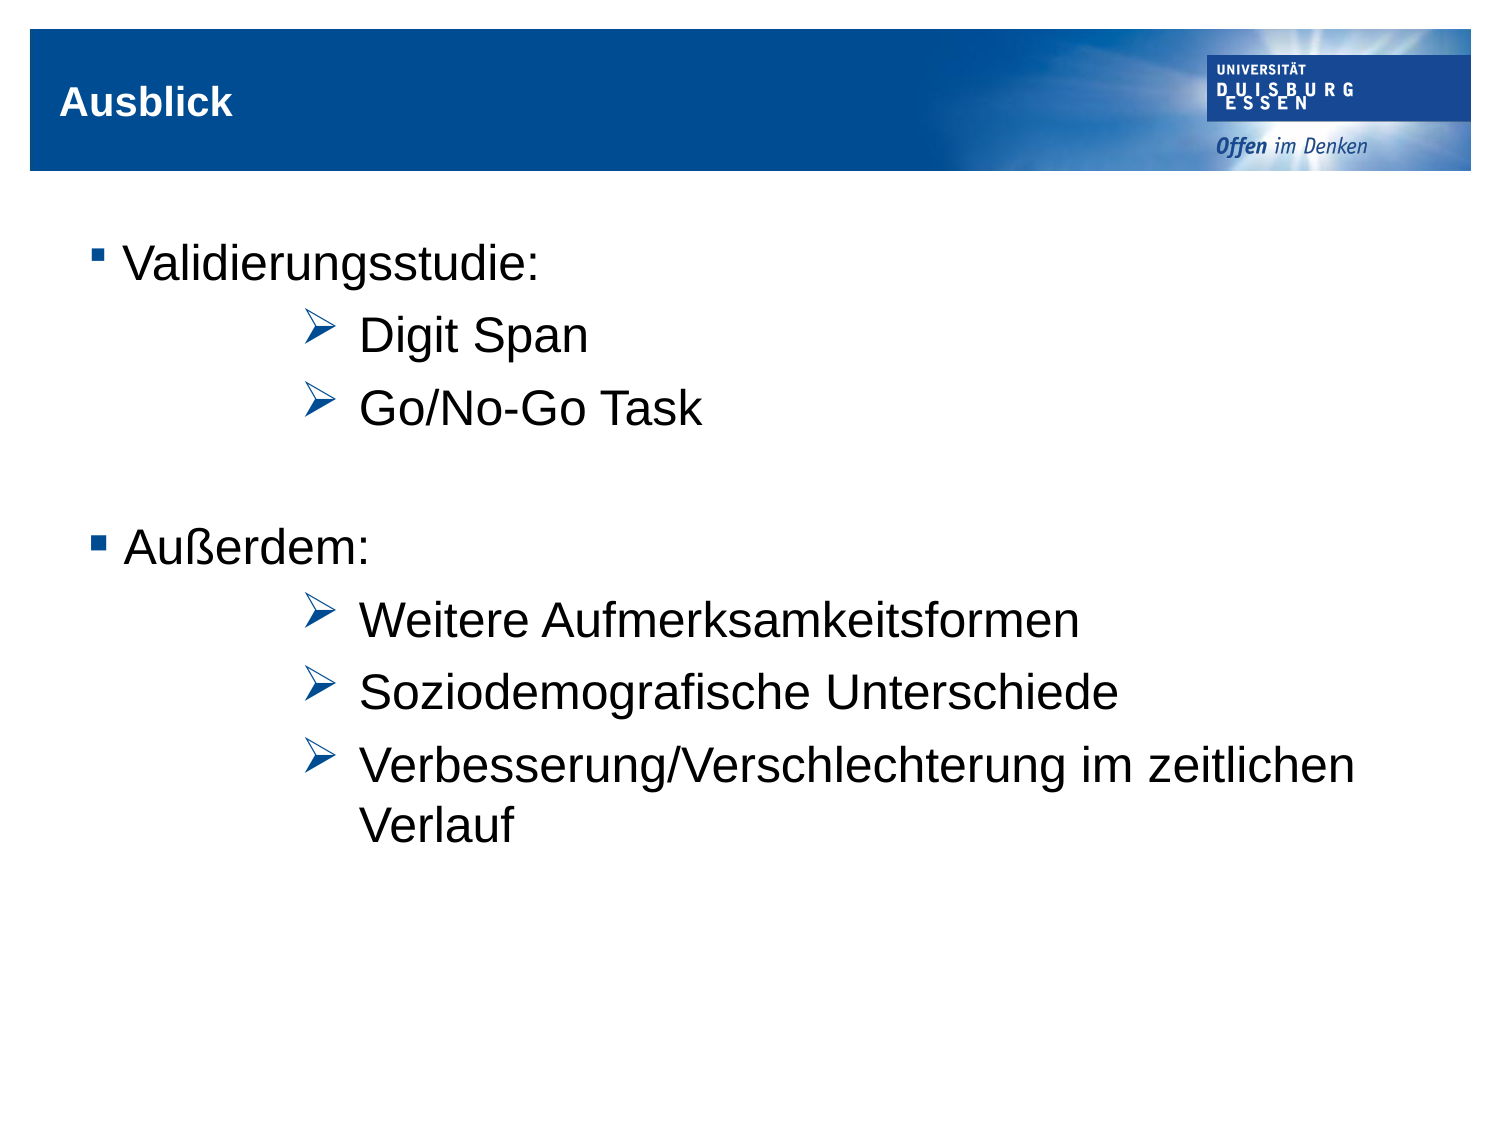

# Ausblick
 Validierungsstudie:
Digit Span
Go/No-Go Task

 Außerdem:
Weitere Aufmerksamkeitsformen
Soziodemografische Unterschiede
Verbesserung/Verschlechterung im zeitlichen Verlauf